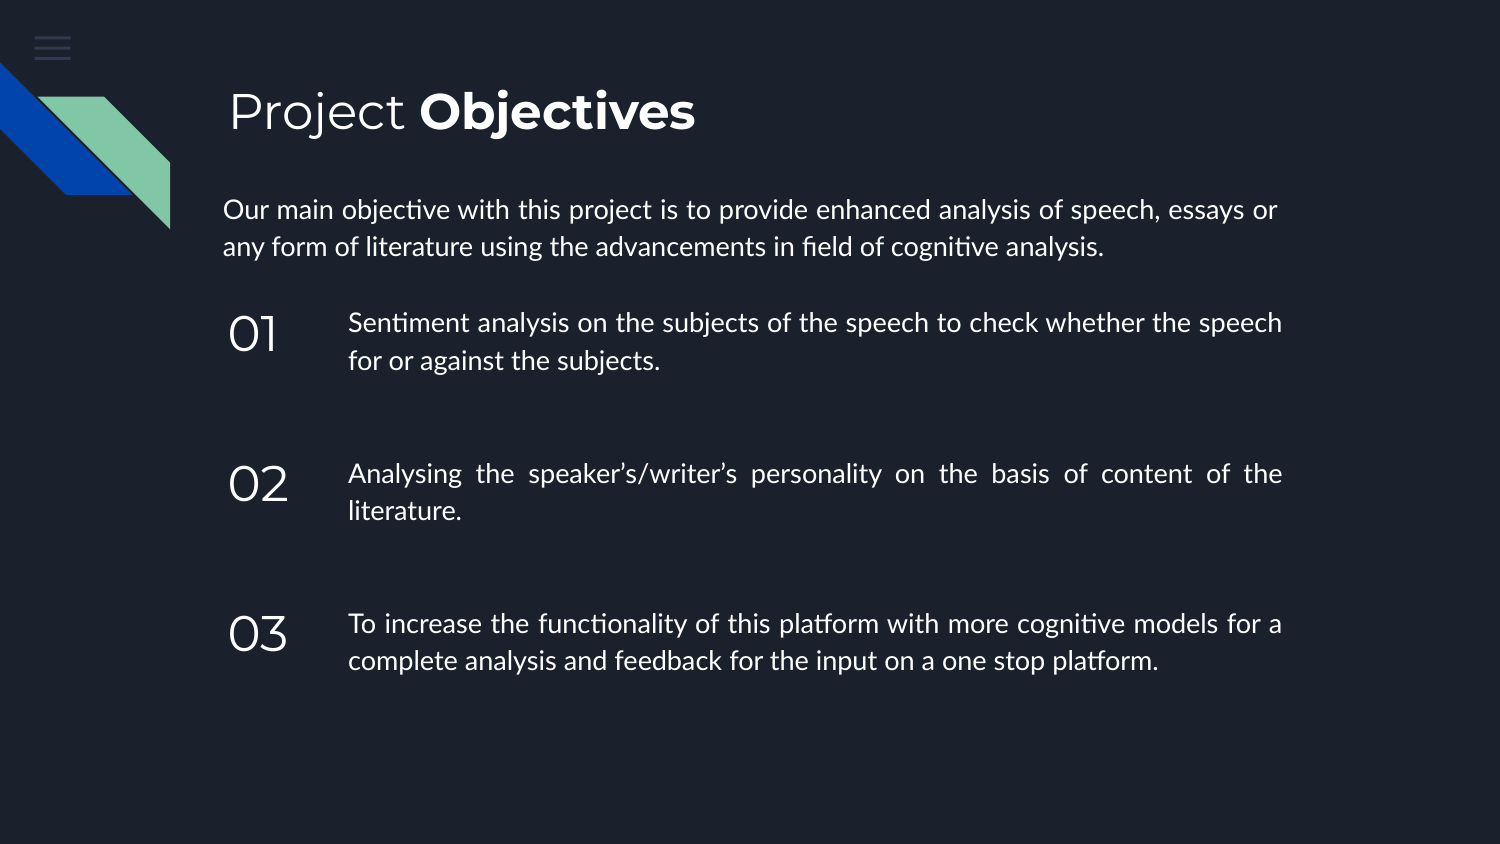

# Project Objectives
Our main objective with this project is to provide enhanced analysis of speech, essays or any form of literature using the advancements in field of cognitive analysis.
01

Sentiment analysis on the subjects of the speech to check whether the speech for or against the subjects.
02

Analysing the speaker’s/writer’s personality on the basis of content of the literature.
03
To increase the functionality of this platform with more cognitive models for a complete analysis and feedback for the input on a one stop platform.